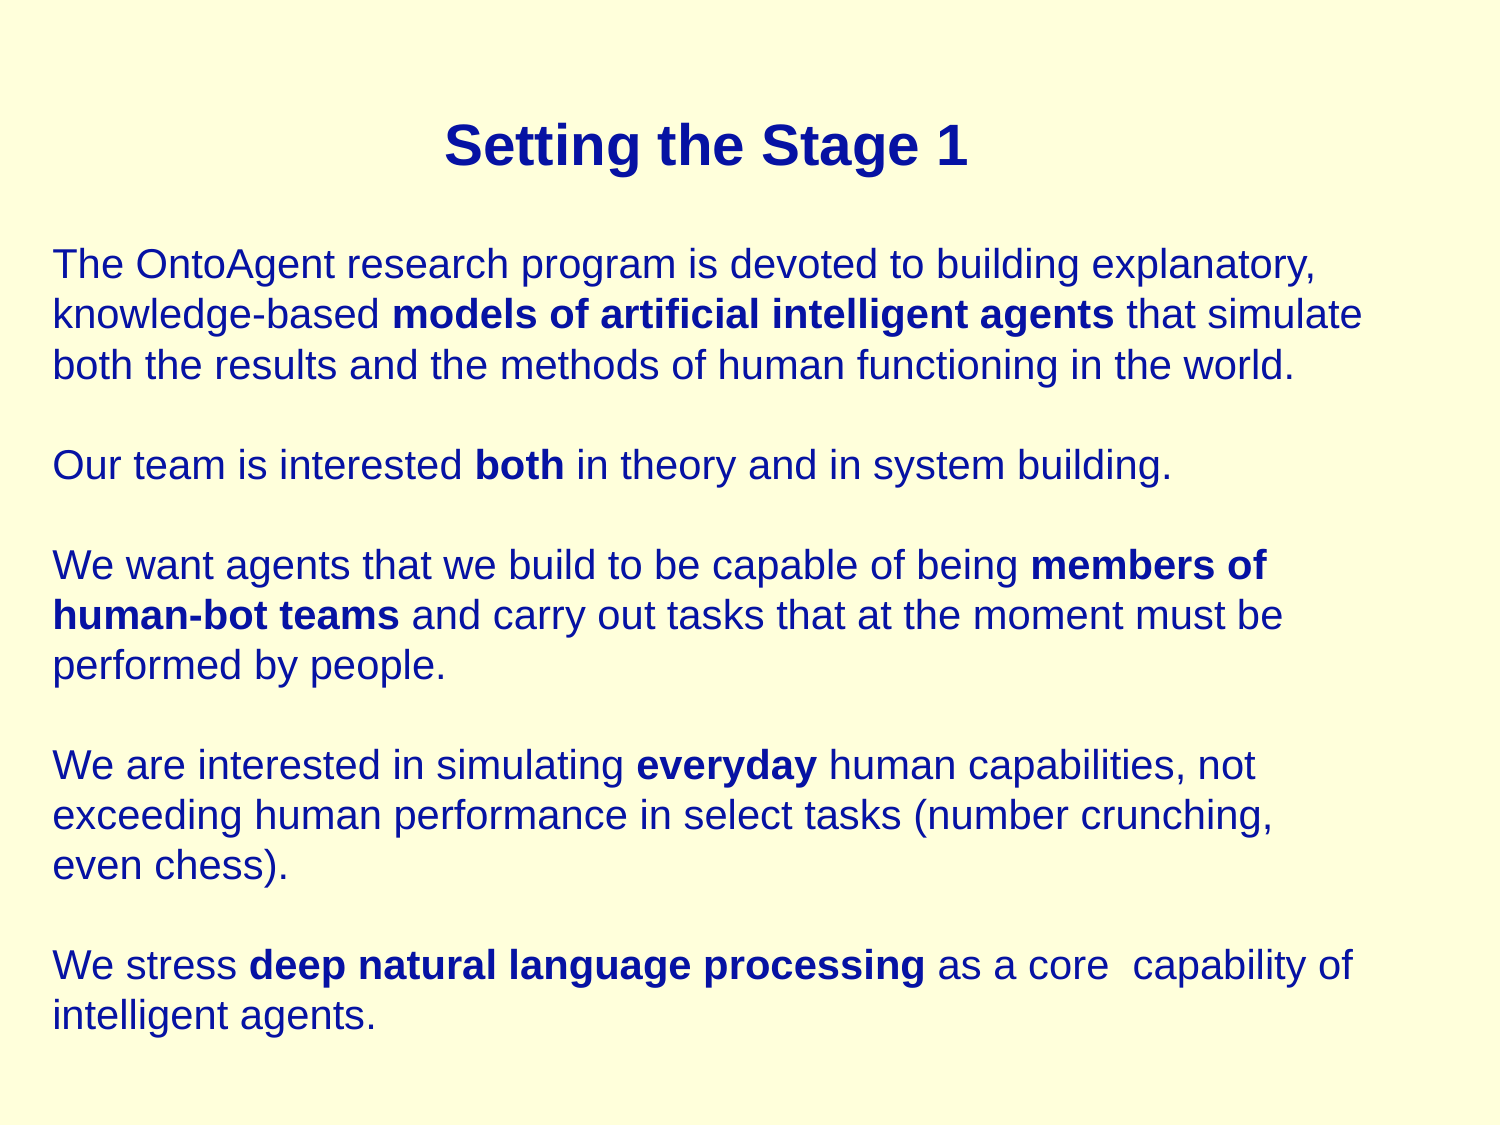

Setting the Stage 1

The OntoAgent research program is devoted to building explanatory, knowledge-based models of artificial intelligent agents that simulate both the results and the methods of human functioning in the world.

Our team is interested both in theory and in system building.

We want agents that we build to be capable of being members of human-bot teams and carry out tasks that at the moment must be performed by people.

We are interested in simulating everyday human capabilities, not exceeding human performance in select tasks (number crunching,
even chess).

We stress deep natural language processing as a core  capability of intelligent agents.